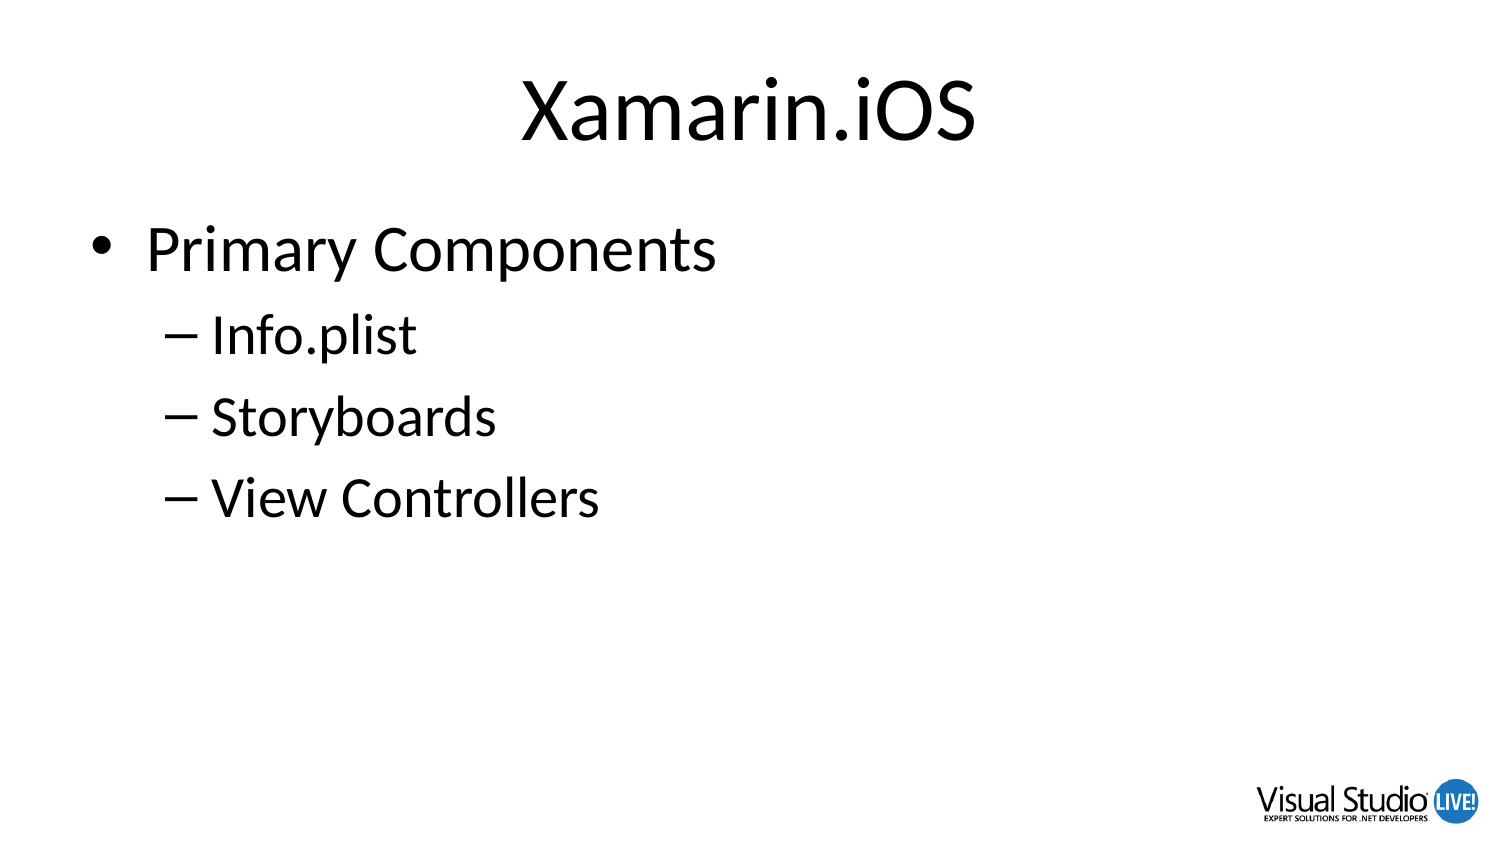

# Xamarin.iOS
Primary Components
Info.plist
Storyboards
View Controllers